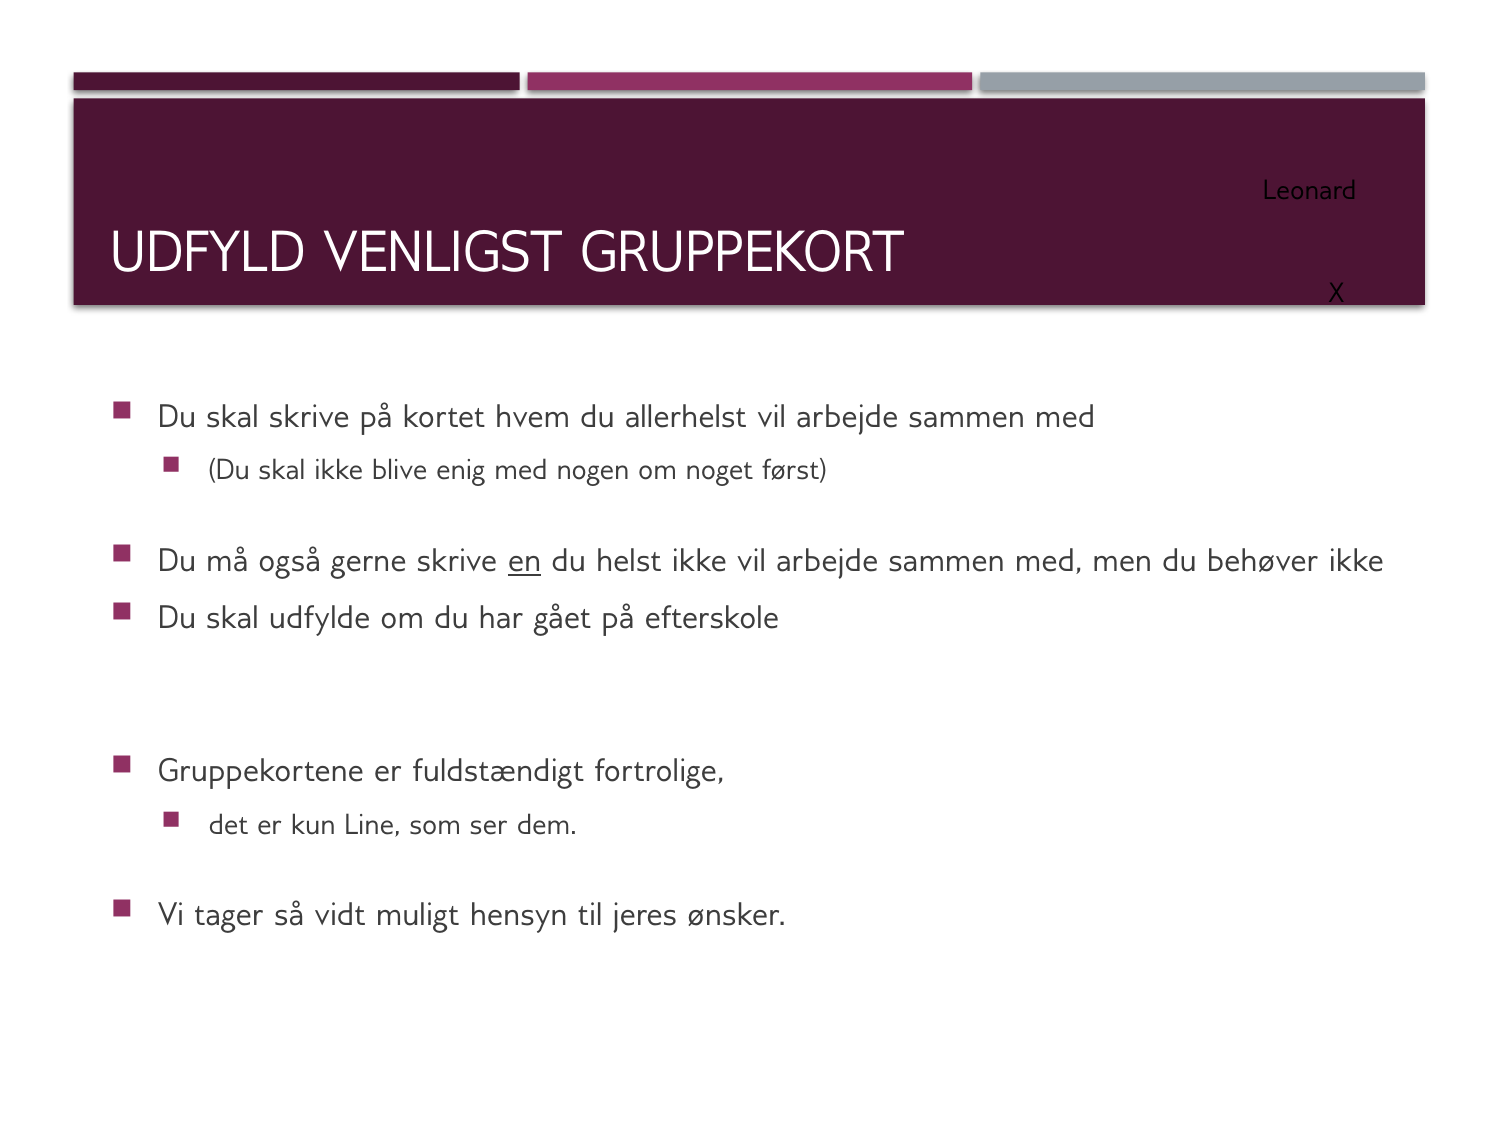

# Udfyld venligst gruppekort
Leonard
X
Du skal skrive på kortet hvem du allerhelst vil arbejde sammen med
(Du skal ikke blive enig med nogen om noget først)
Du må også gerne skrive en du helst ikke vil arbejde sammen med, men du behøver ikke
Du skal udfylde om du har gået på efterskole

Gruppekortene er fuldstændigt fortrolige,
det er kun Line, som ser dem.
Vi tager så vidt muligt hensyn til jeres ønsker.